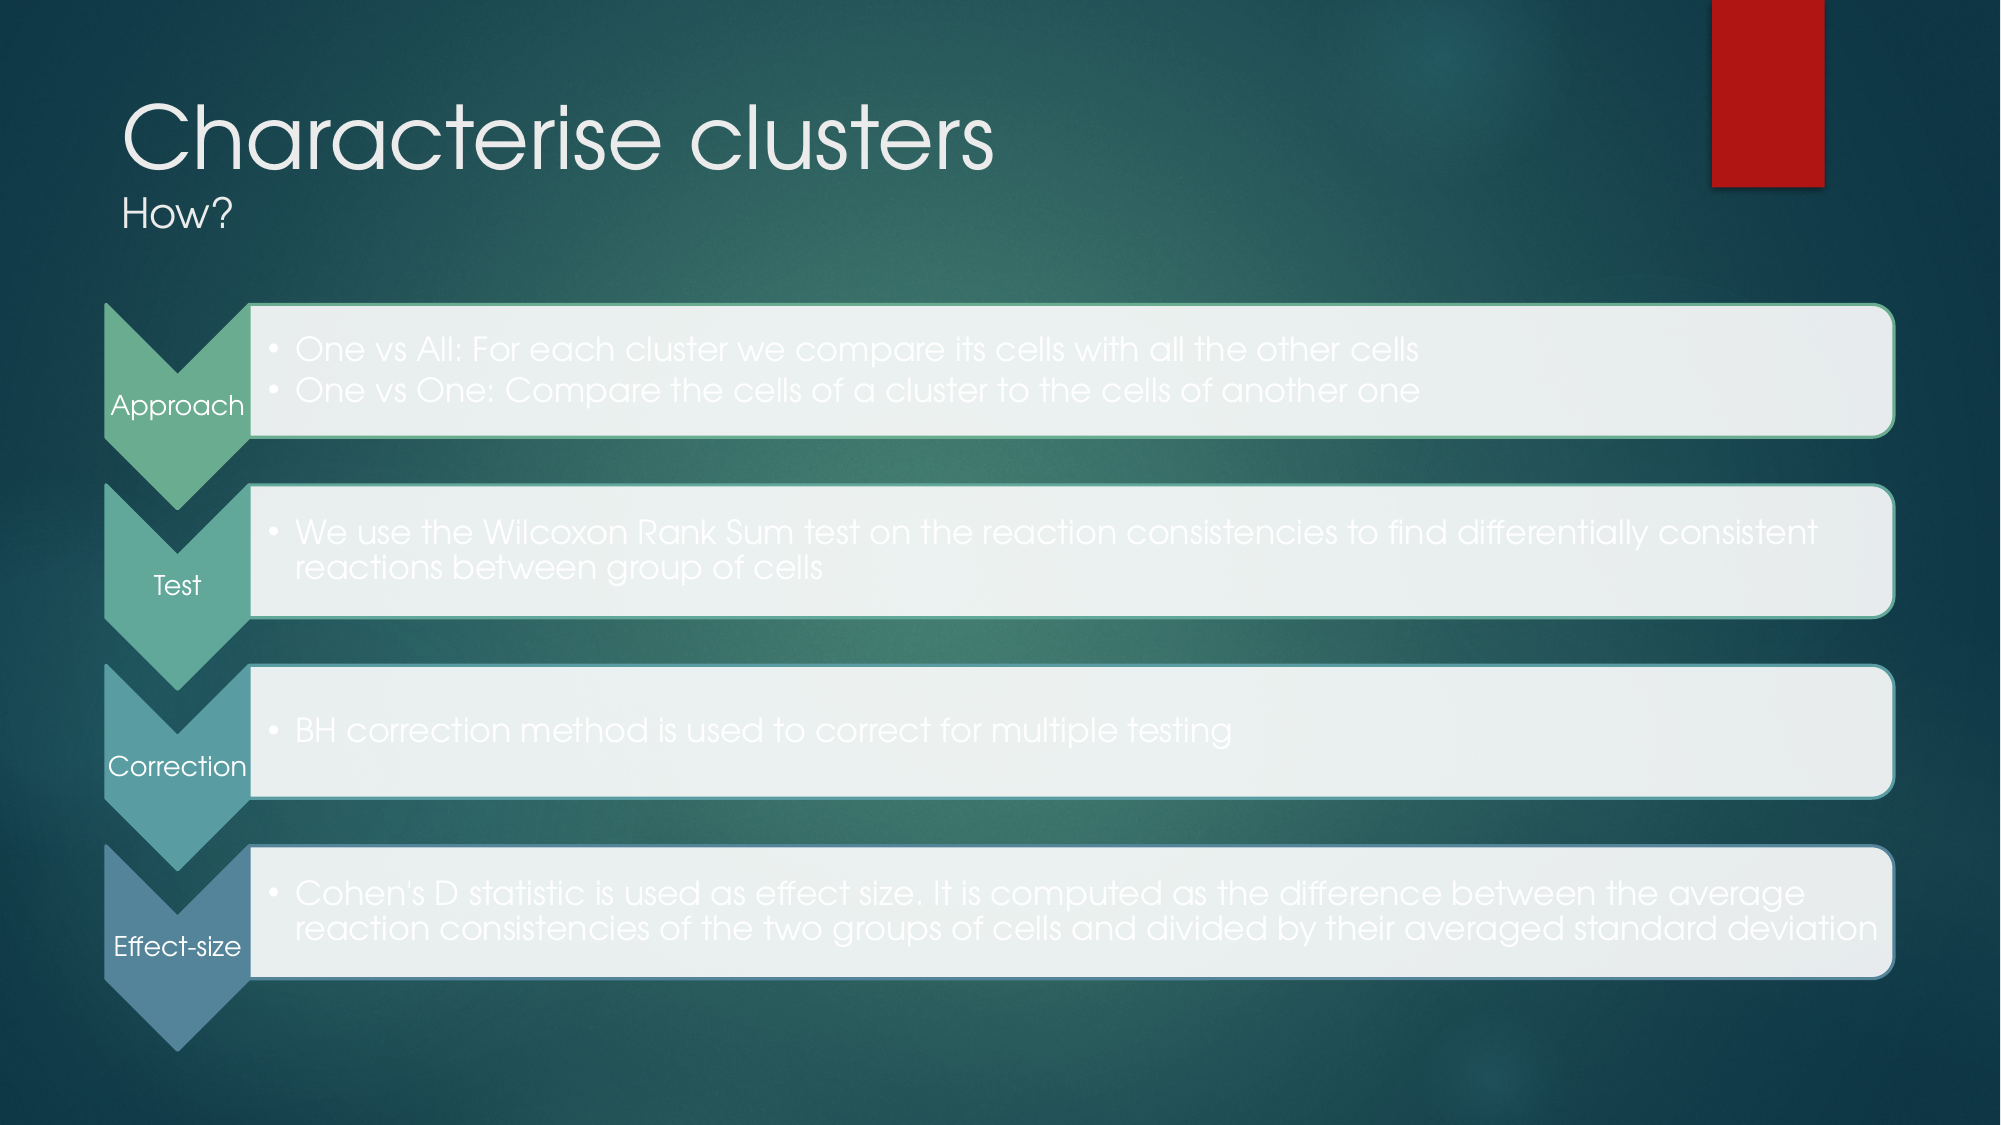

# Characterise clusters How?
Approach
One vs All: For each cluster we compare its cells with all the other cells
One vs One: Compare the cells of a cluster to the cells of another one
Test
We use the Wilcoxon Rank Sum test on the reaction consistencies to find differentially consistent reactions between group of cells
Correction
BH correction method is used to correct for multiple testing
Effect-size
Cohen's D statistic is used as effect size. It is computed as the difference between the average reaction consistencies of the two groups of cells and divided by their averaged standard deviation